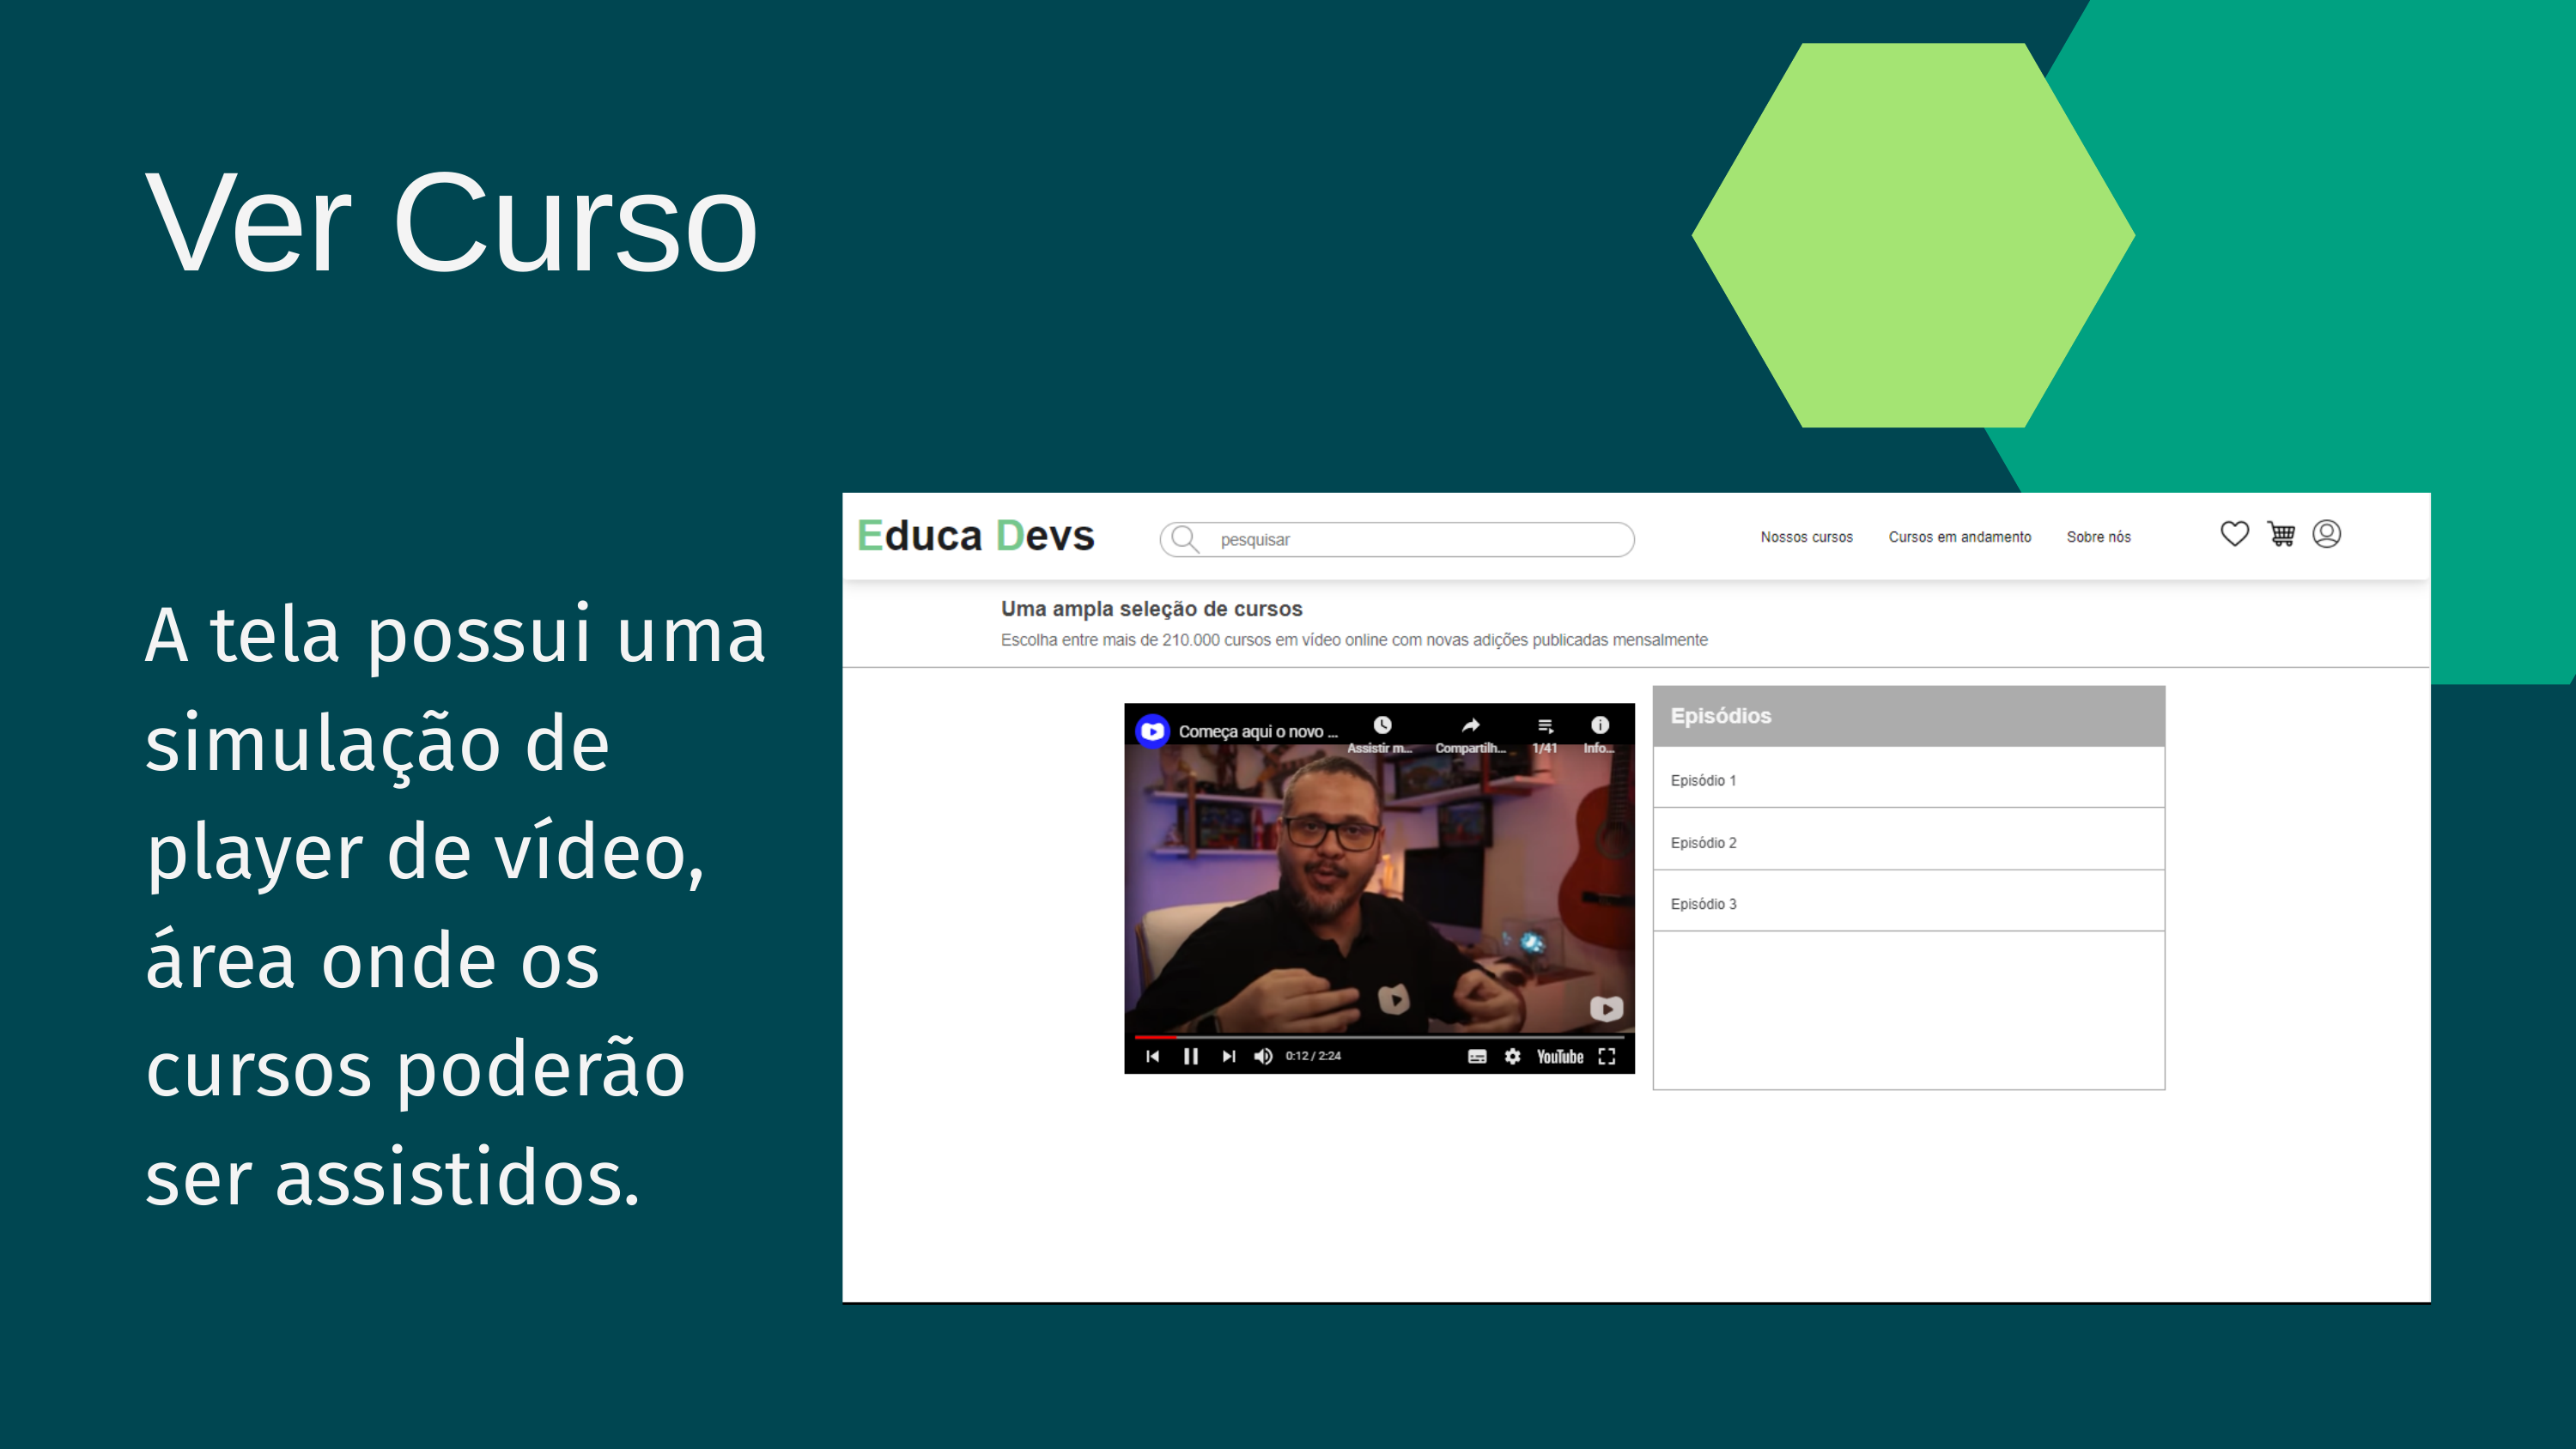

Ver Curso

A tela possui uma simulação de player de vídeo, área onde os cursos poderão ser assistidos.